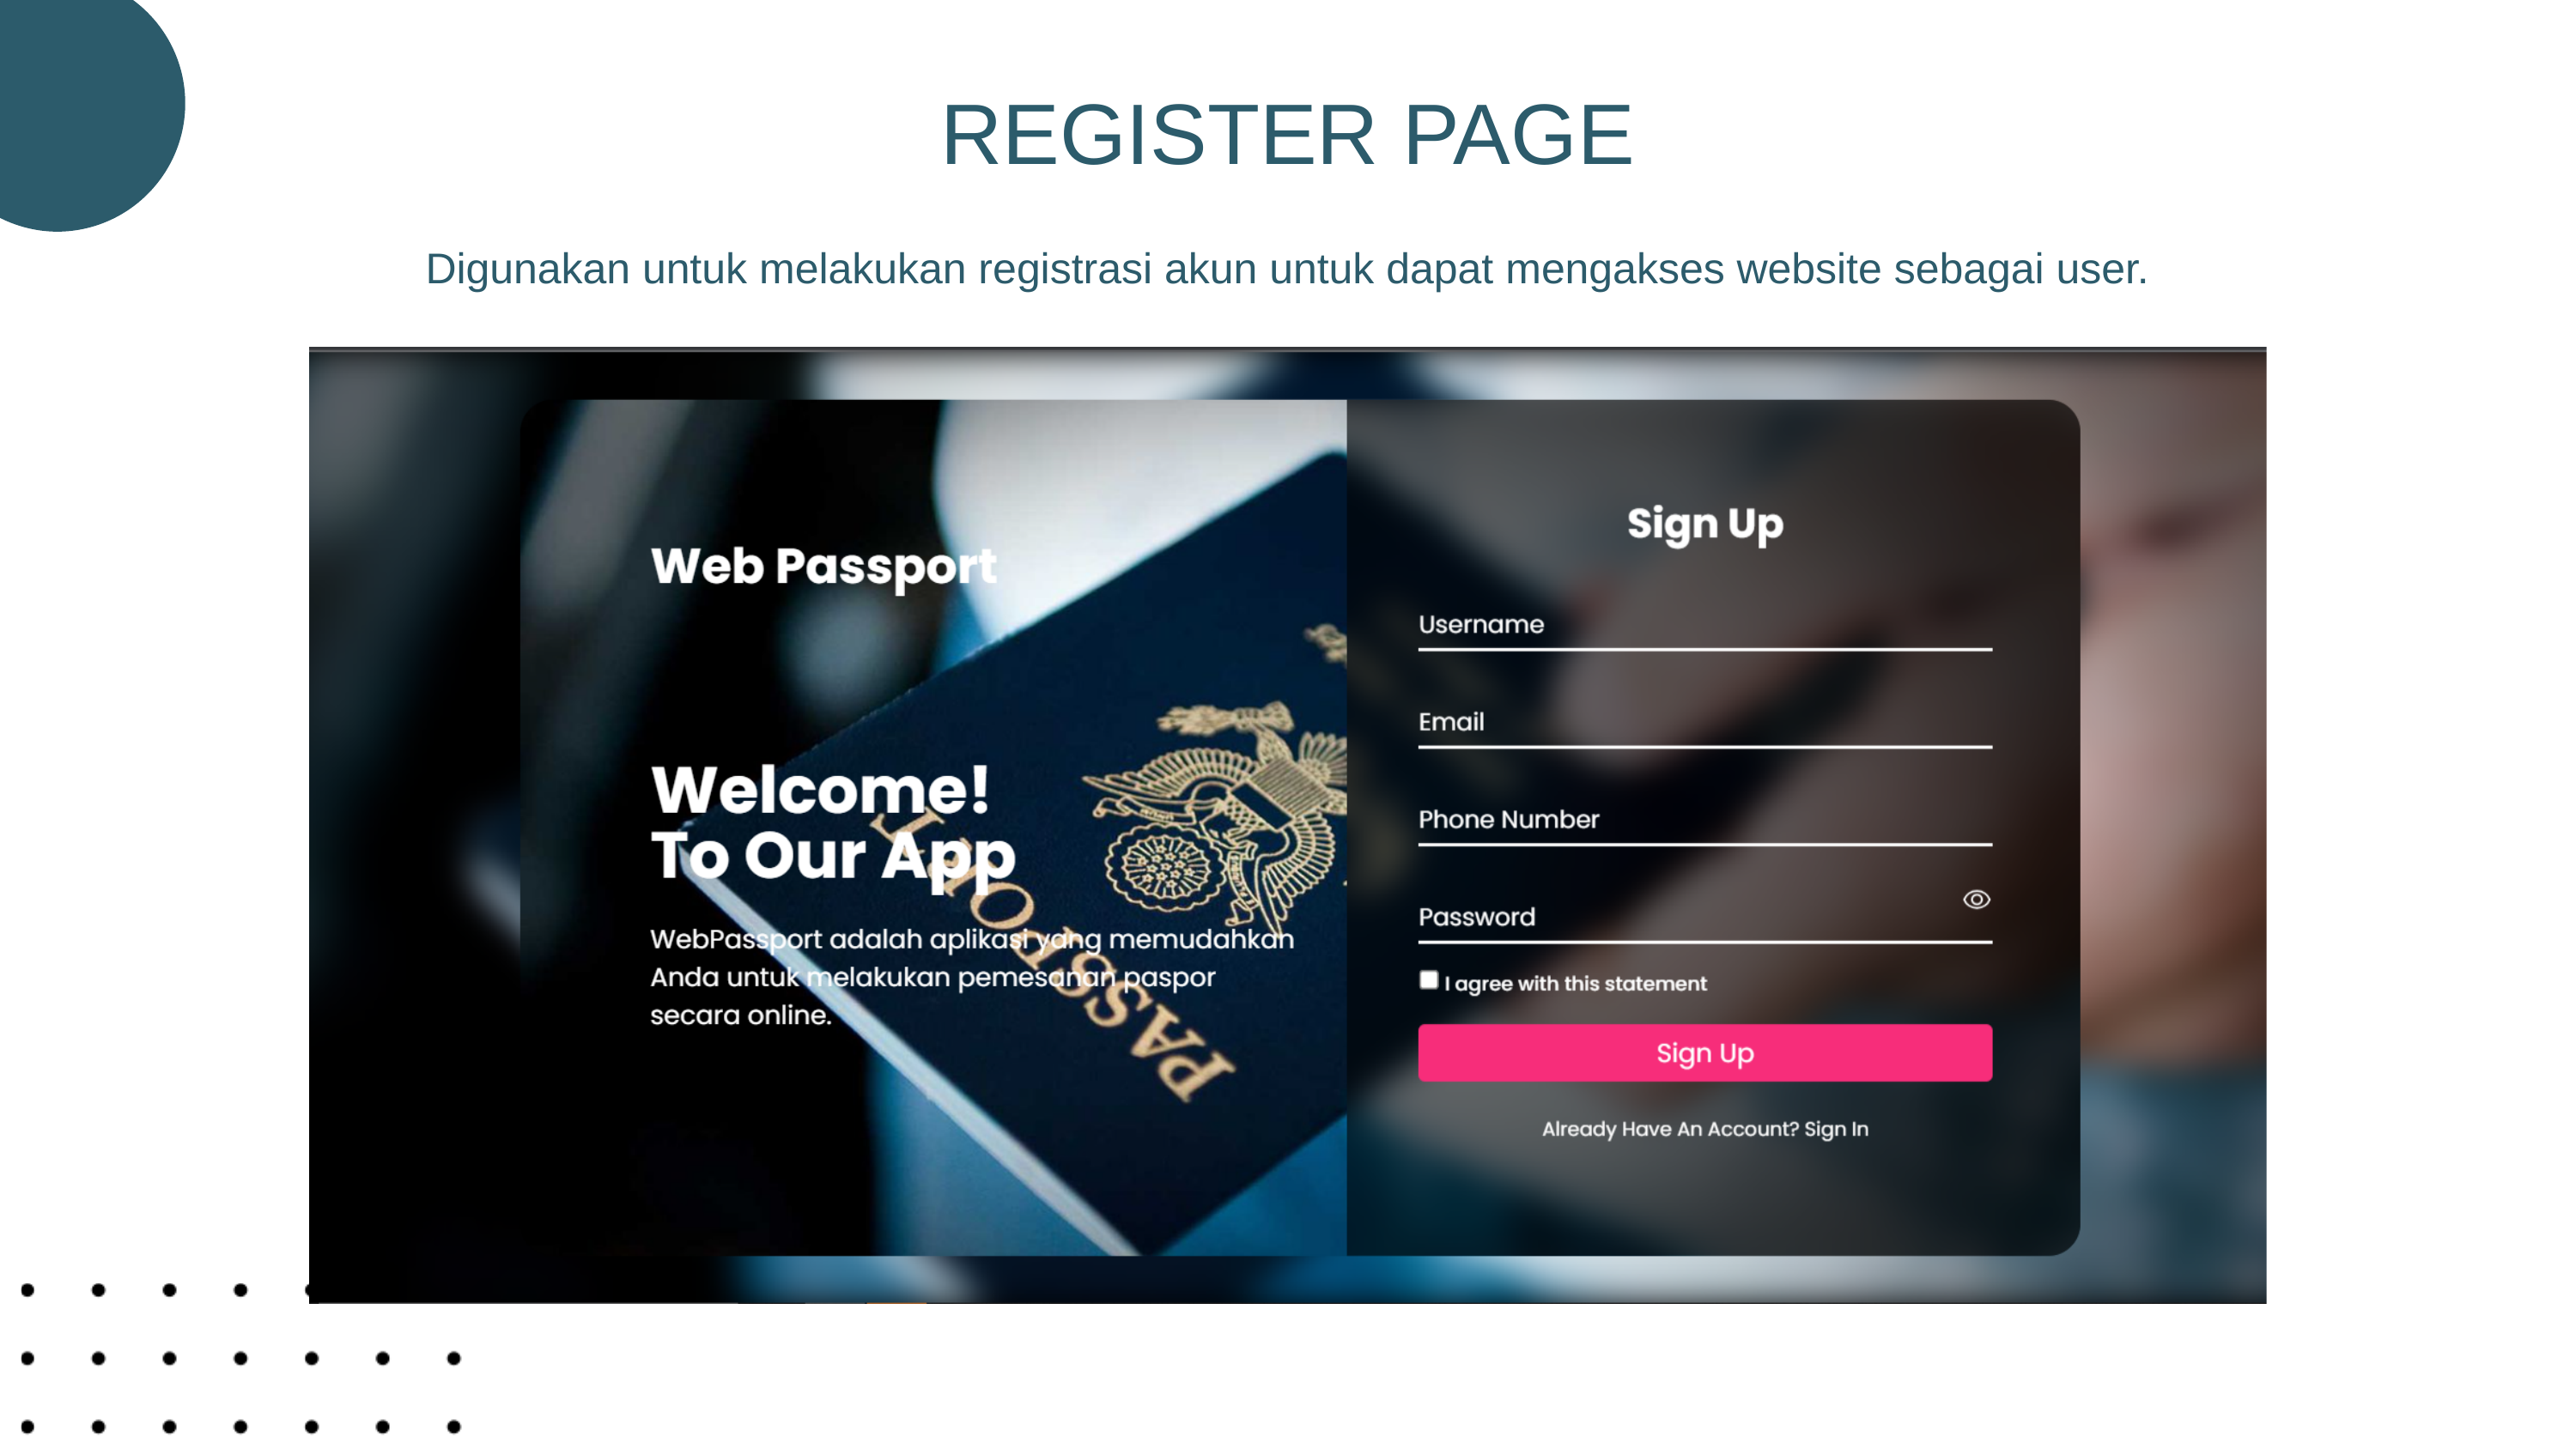

REGISTER PAGE
Digunakan untuk melakukan registrasi akun untuk dapat mengakses website sebagai user.